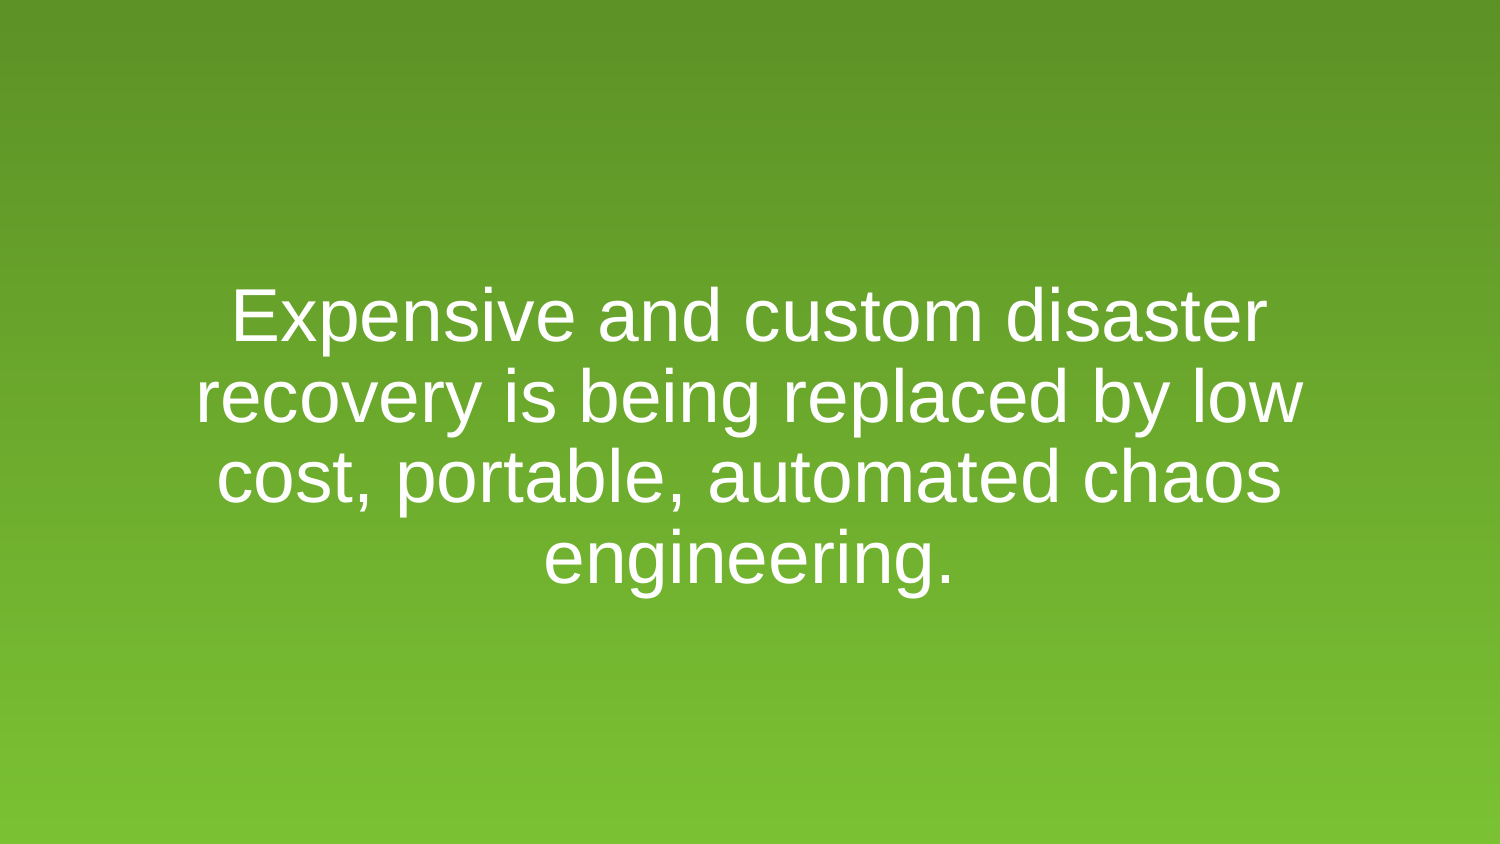

Expensive and custom disaster recovery is being replaced by low cost, portable, automated chaos engineering.